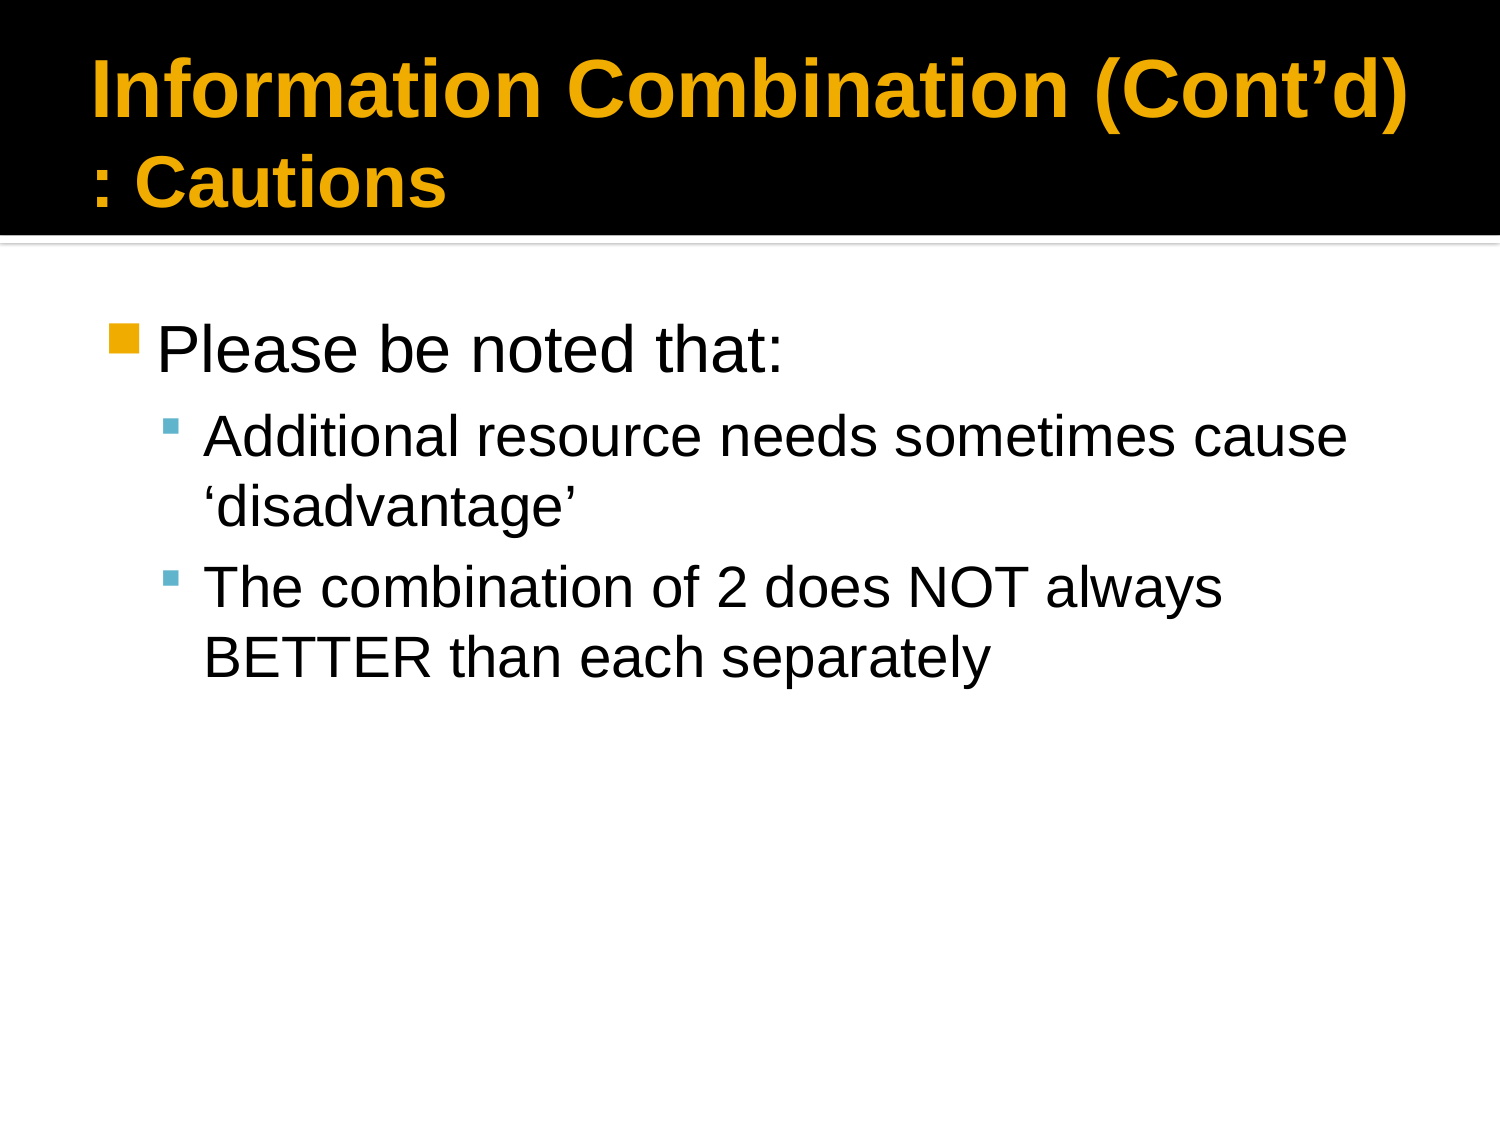

# Information Combination (Cont’d) : Cautions
Please be noted that:
Additional resource needs sometimes cause ‘disadvantage’
The combination of 2 does NOT always BETTER than each separately